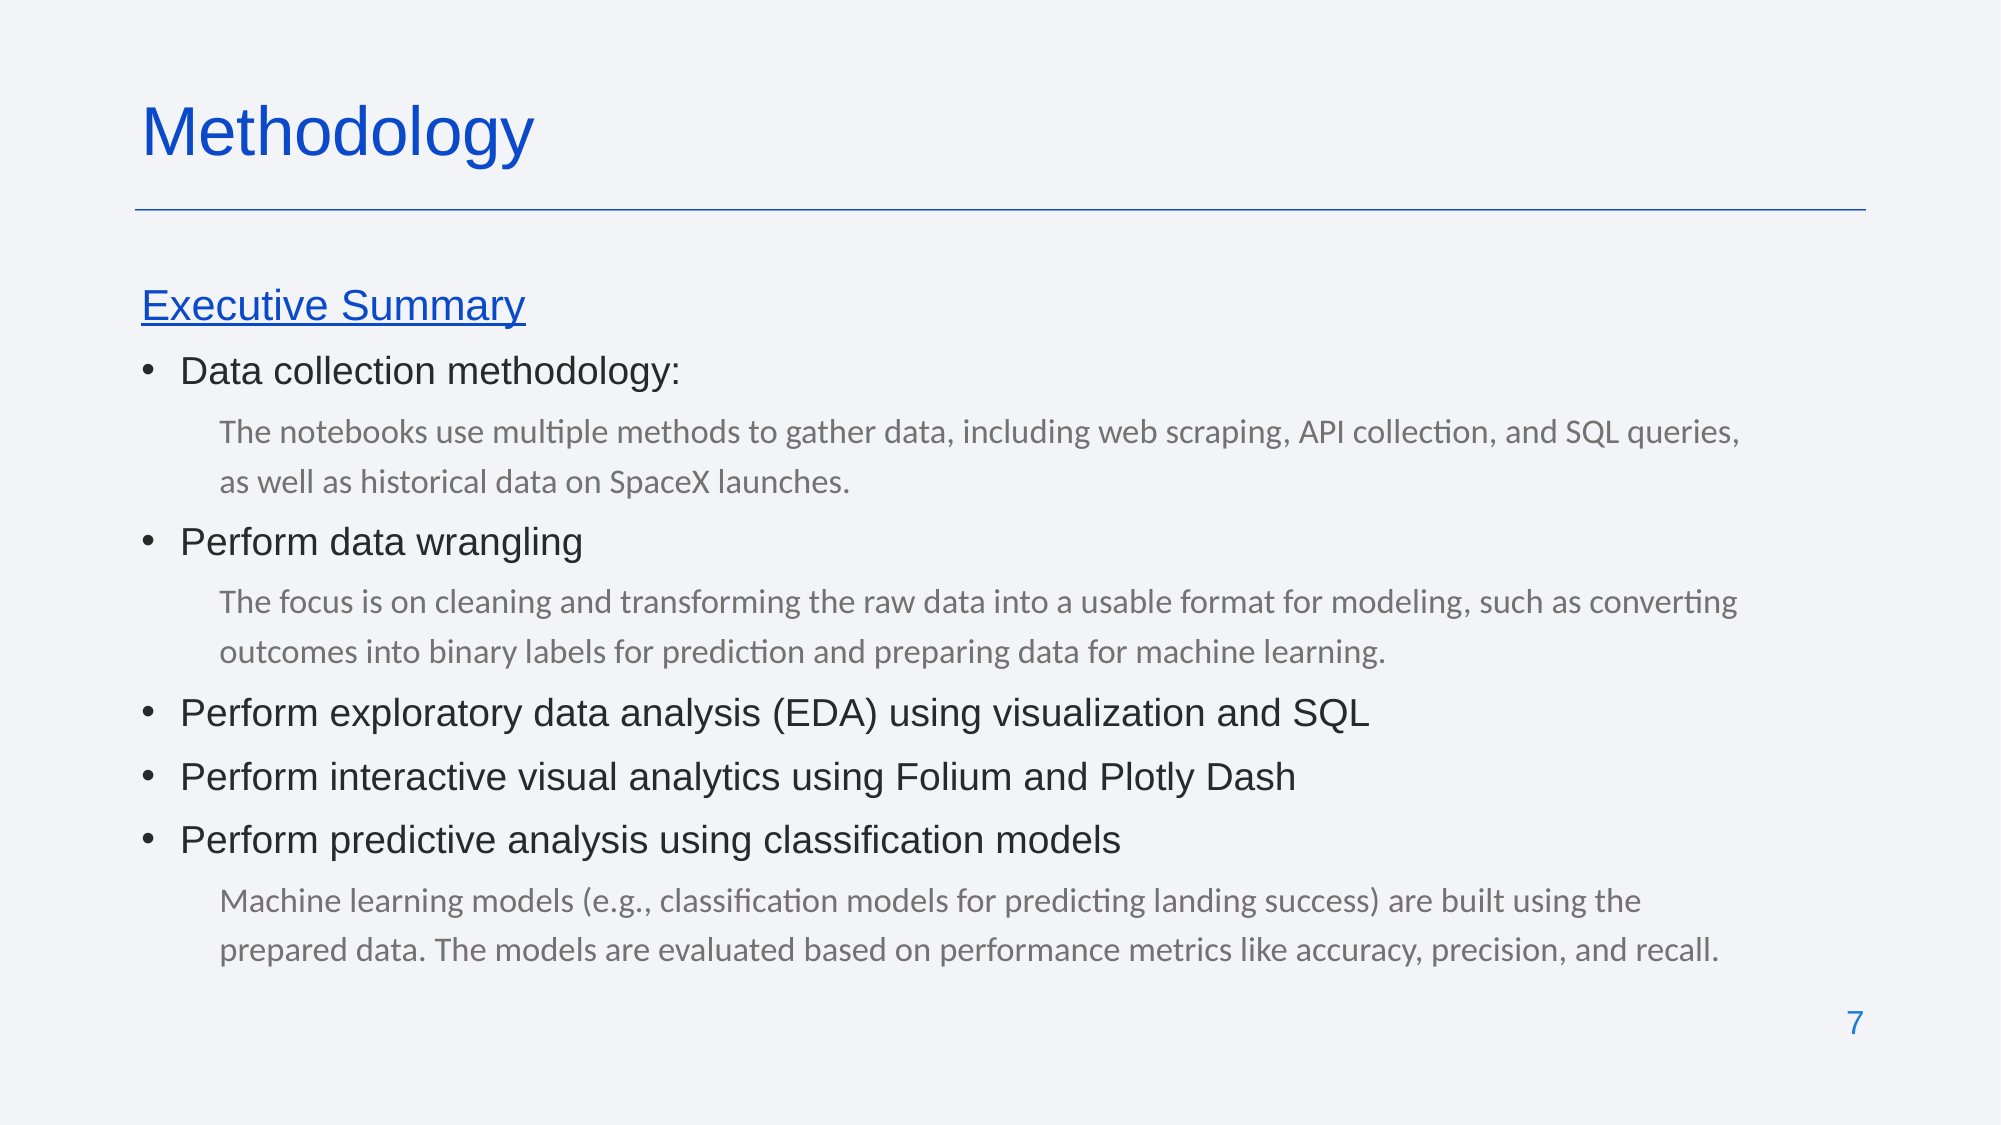

Methodology
Executive Summary
Data collection methodology:
The notebooks use multiple methods to gather data, including web scraping, API collection, and SQL queries, as well as historical data on SpaceX launches.
Perform data wrangling
The focus is on cleaning and transforming the raw data into a usable format for modeling, such as converting outcomes into binary labels for prediction and preparing data for machine learning.
Perform exploratory data analysis (EDA) using visualization and SQL
Perform interactive visual analytics using Folium and Plotly Dash
Perform predictive analysis using classification models
Machine learning models (e.g., classification models for predicting landing success) are built using the prepared data. The models are evaluated based on performance metrics like accuracy, precision, and recall.

7